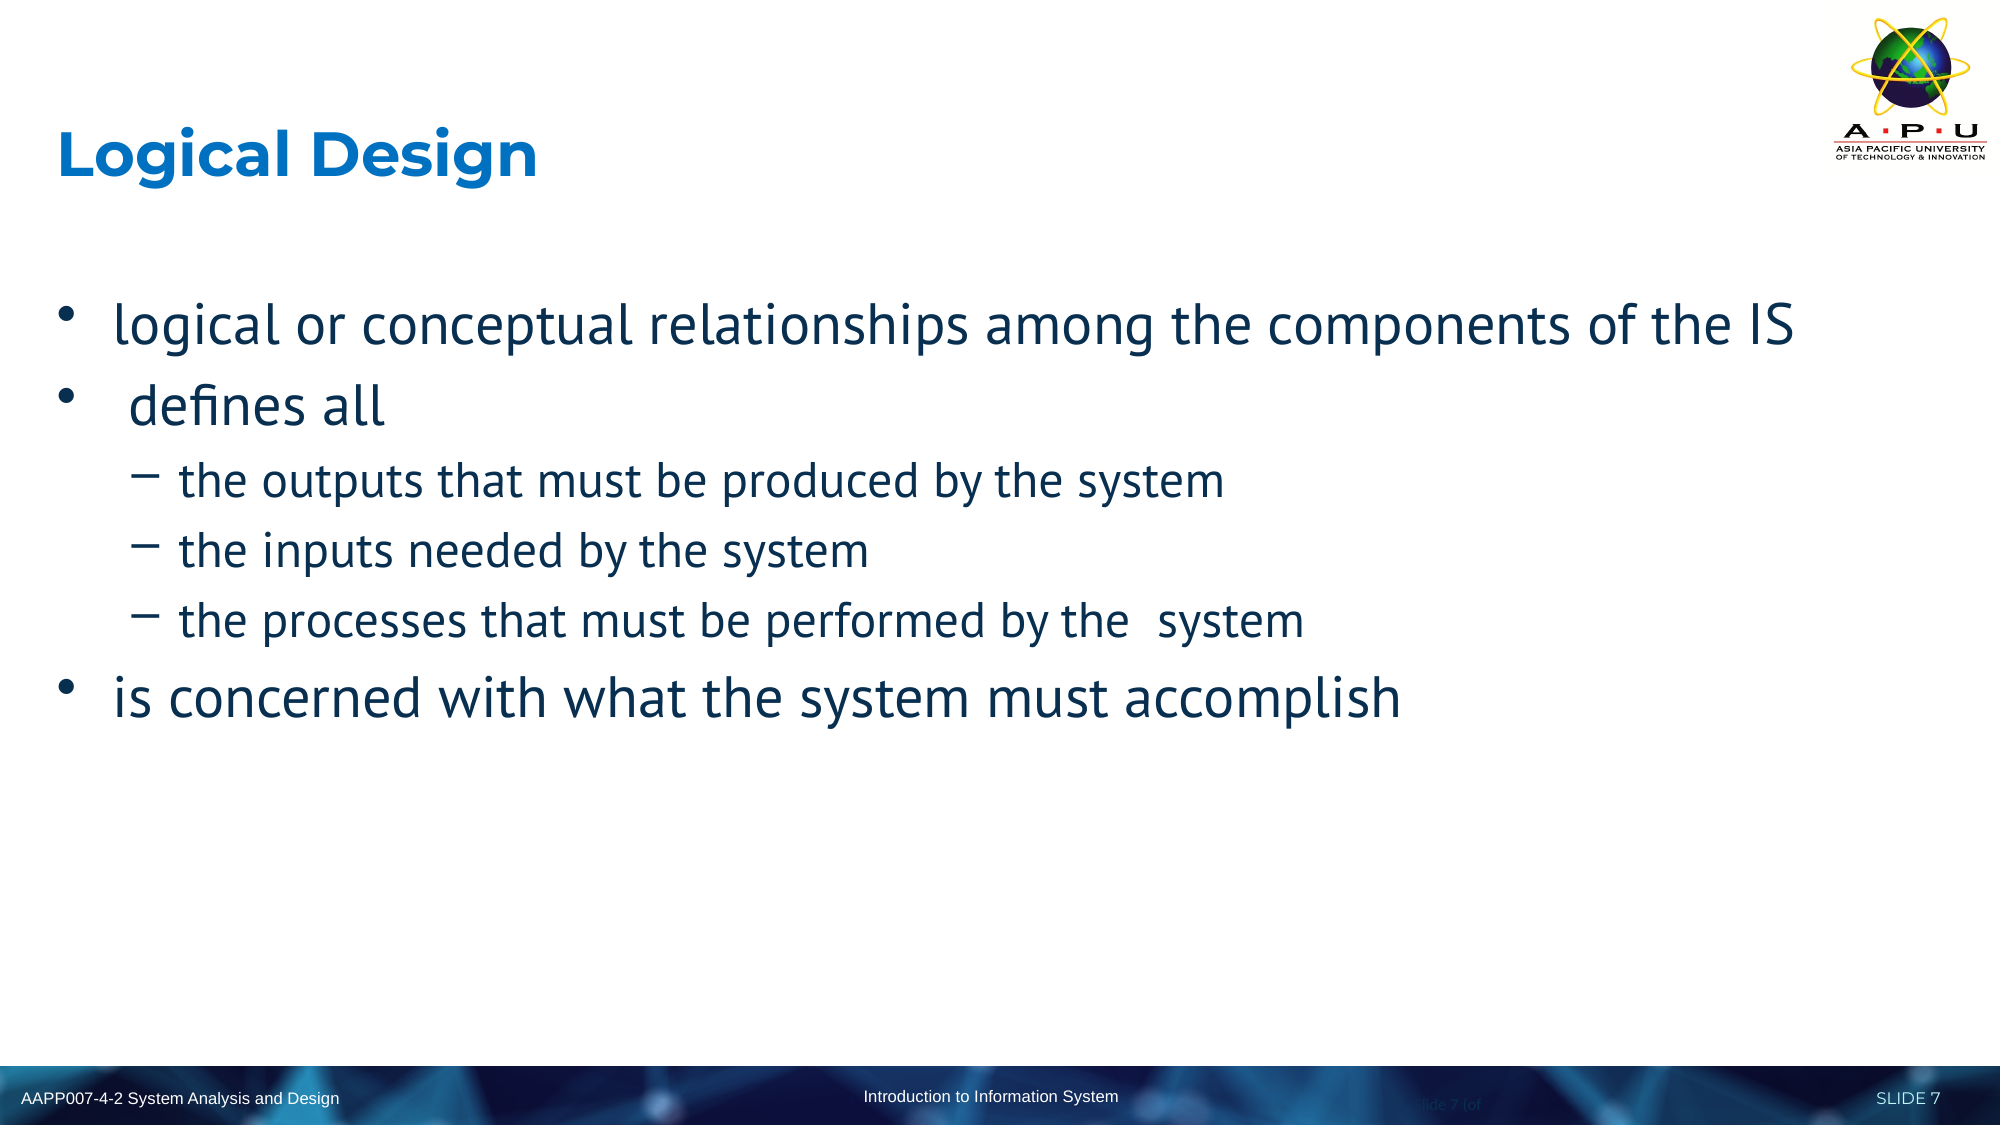

# Logical Design
logical or conceptual relationships among the components of the IS
 defines all
the outputs that must be produced by the system
the inputs needed by the system
the processes that must be performed by the  system
is concerned with what the system must accomplish
Slide 7 (of